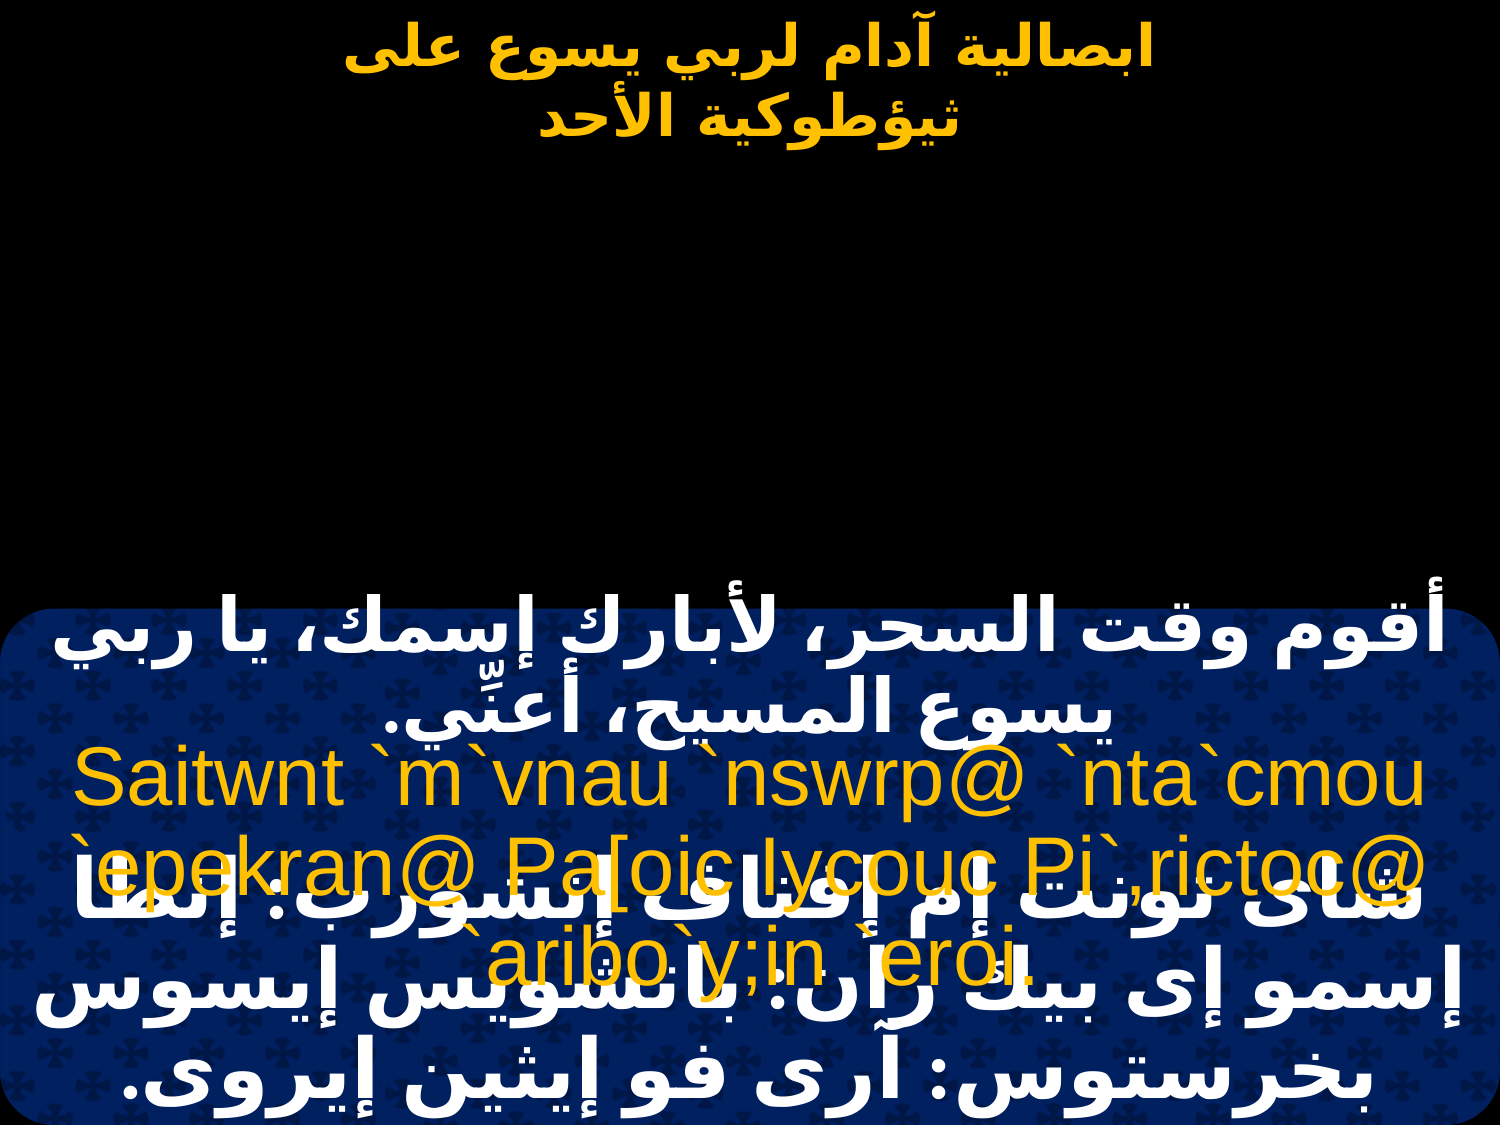

#
أقوم وقت السحر، لأبارك إسمك، يا ربي يسوع المسيح، أعنِّي.
Saitwnt `m`vnau `nswrp@ `nta`cmou `epekran@ Pa[oic Iycouc Pi`,rictoc@ `aribo`y;in `eroi.

شاى تونت إم إفناف إنشورب: إنطا إسمو إى بيك ران: باتشويس إيسوس بخرستوس: آرى فو إيثين إيروى.